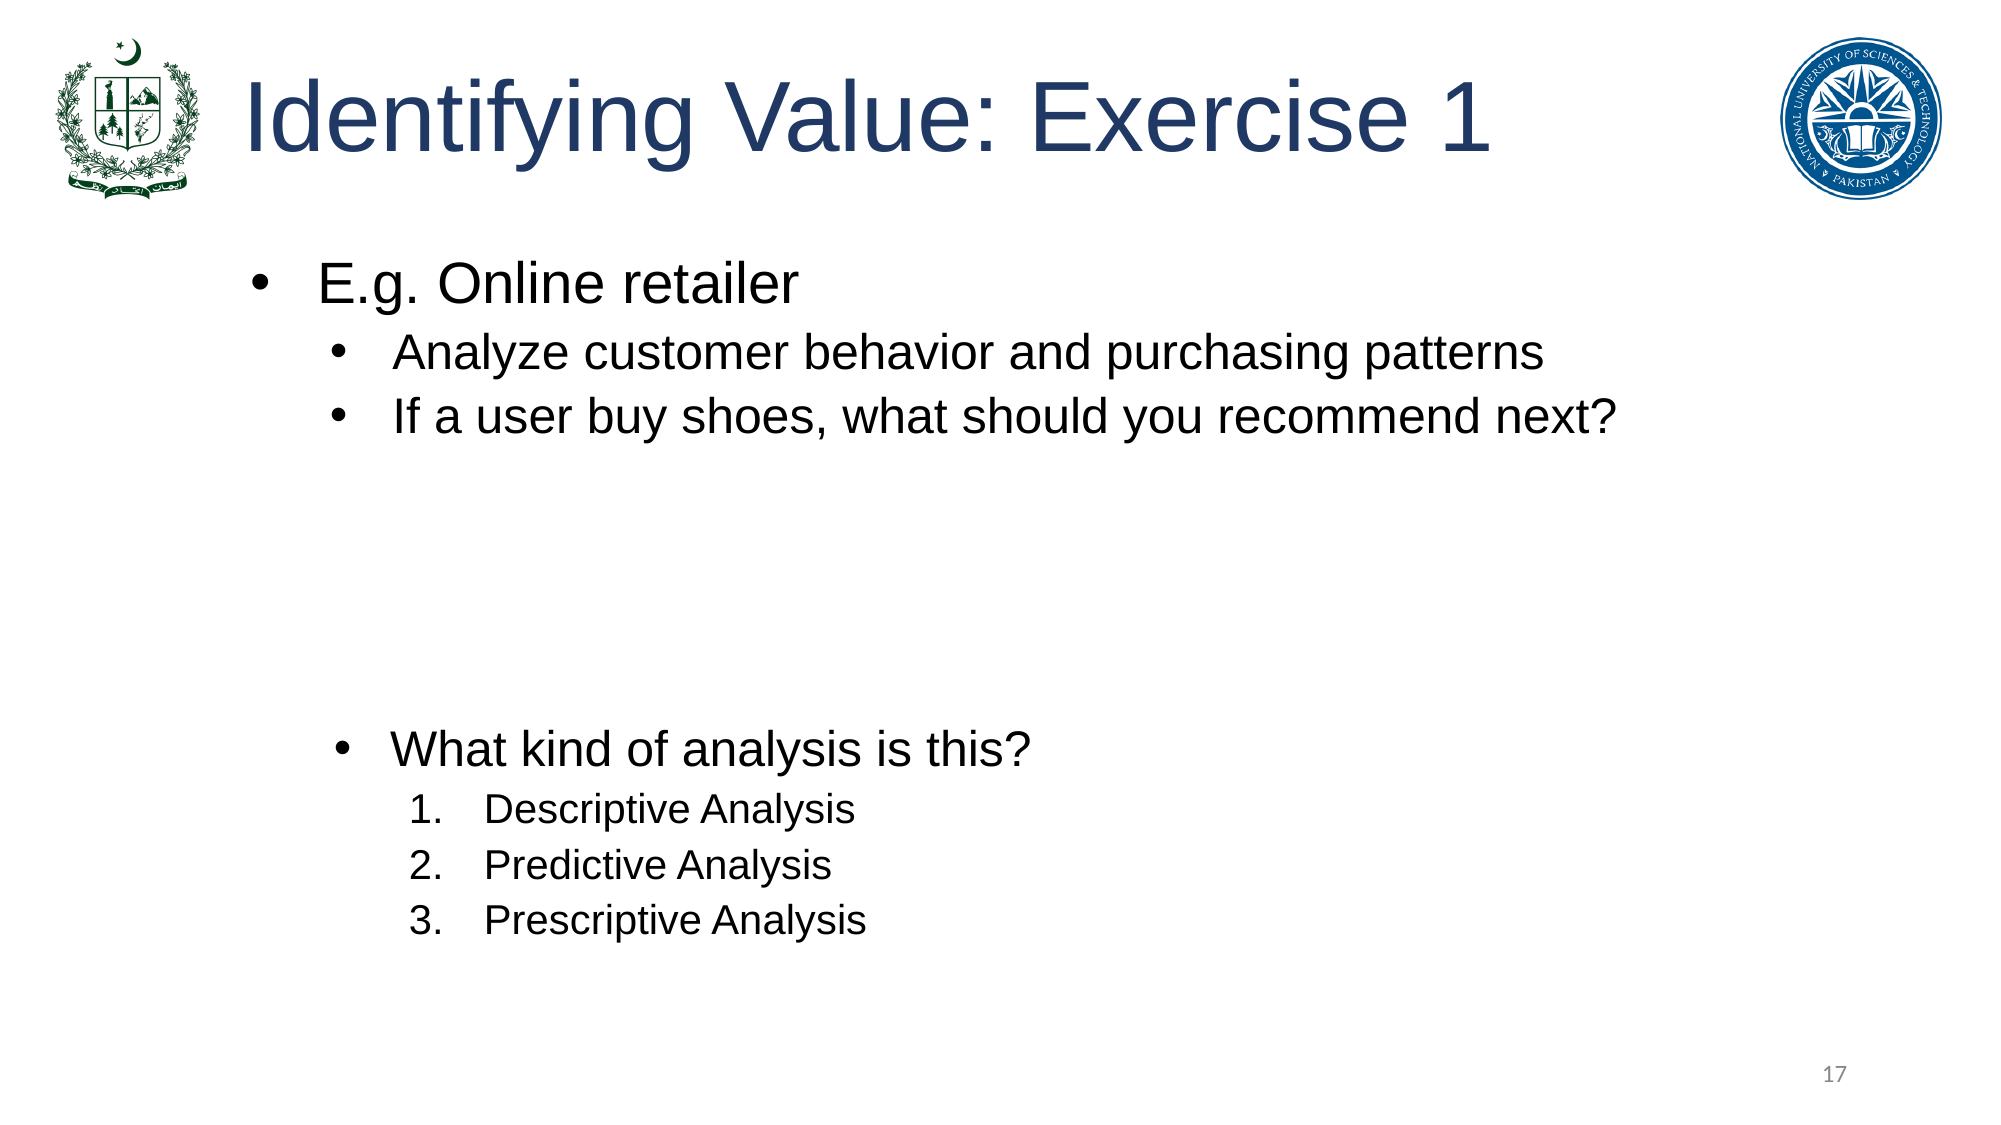

# Identifying Value: Exercise 1
E.g. Online retailer
Analyze customer behavior and purchasing patterns
If a user buy shoes, what should you recommend next?

What kind of analysis is this?
Descriptive Analysis
Predictive Analysis
Prescriptive Analysis
17